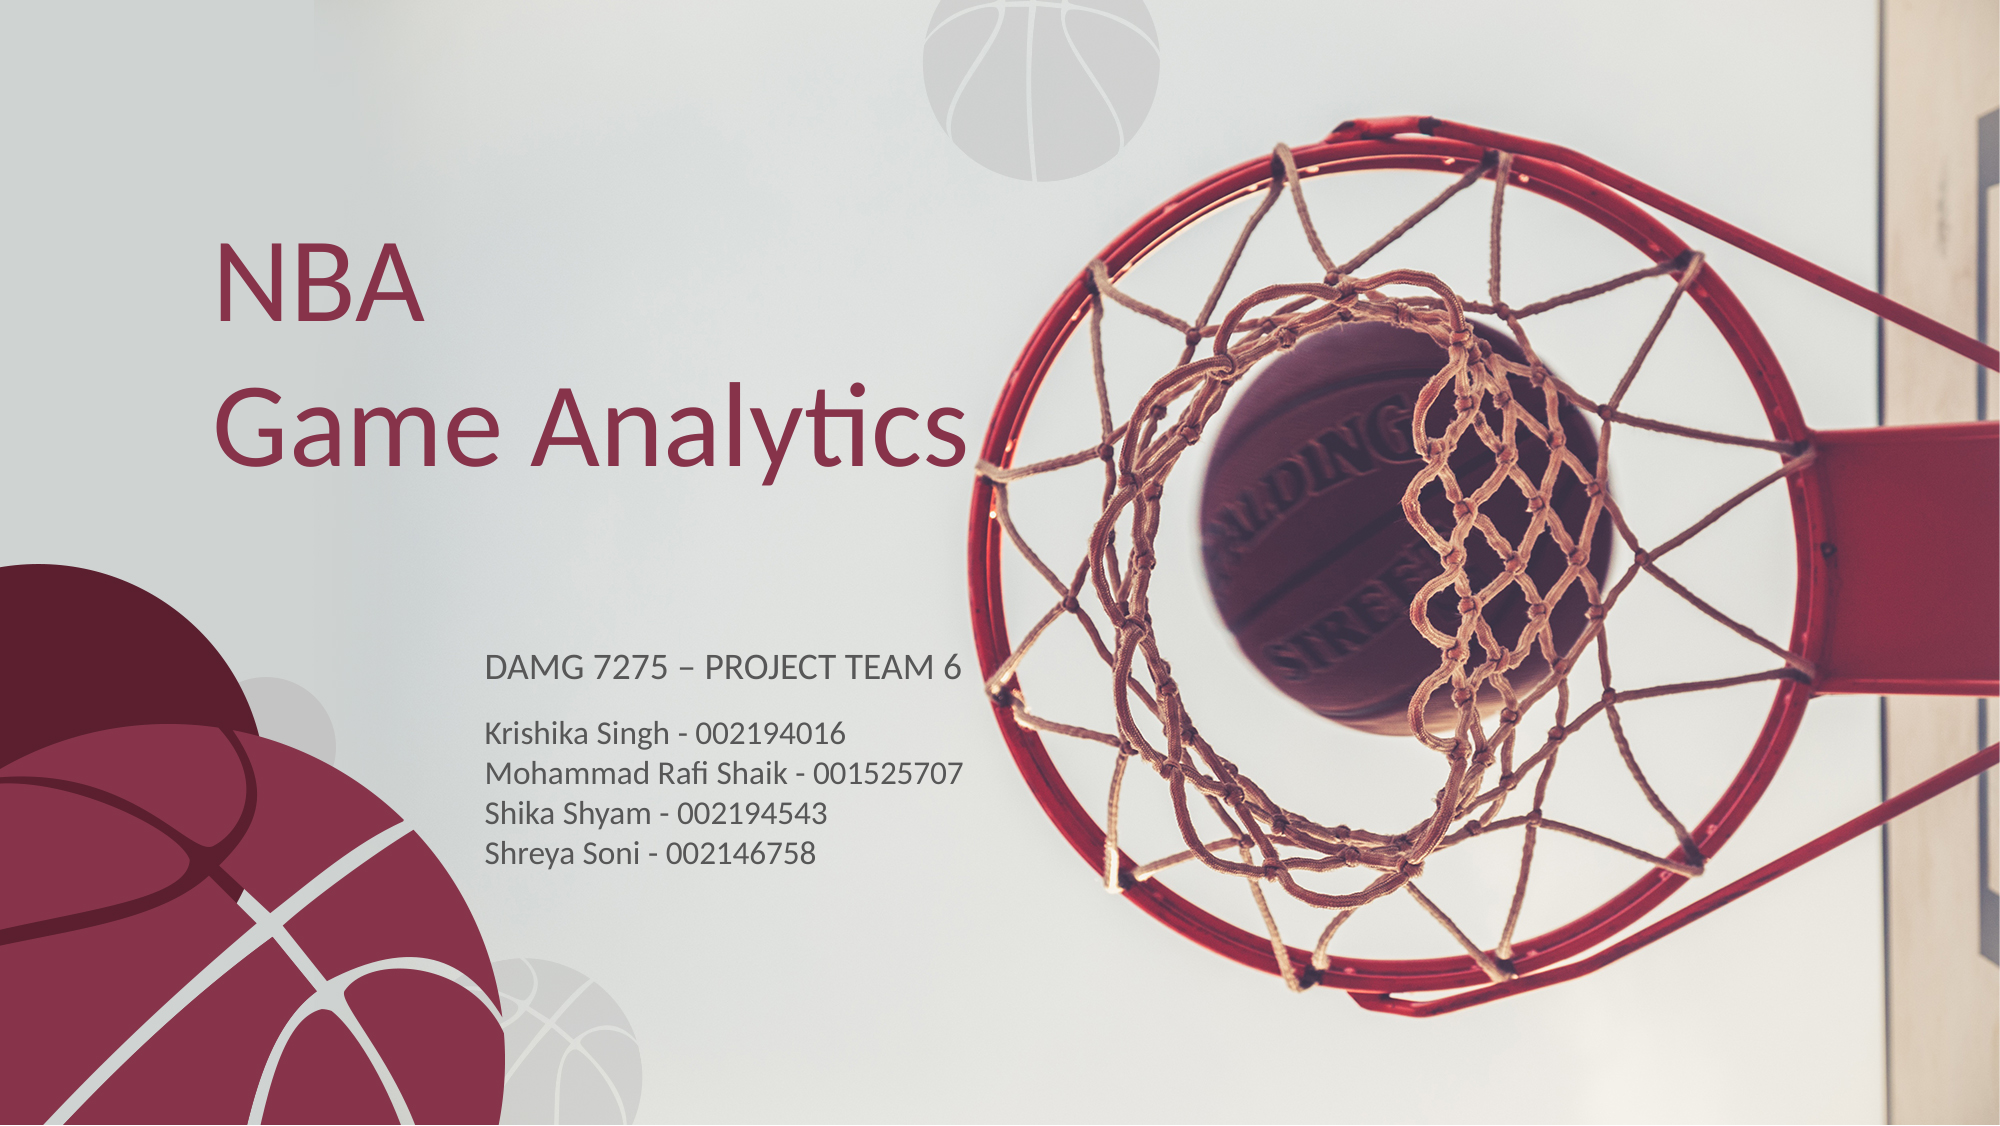

# NBA Game Analytics
DAMG 7275 – PROJECT TEAM 6
Krishika Singh - 002194016
Mohammad Rafi Shaik - 001525707
Shika Shyam - 002194543
Shreya Soni - 002146758